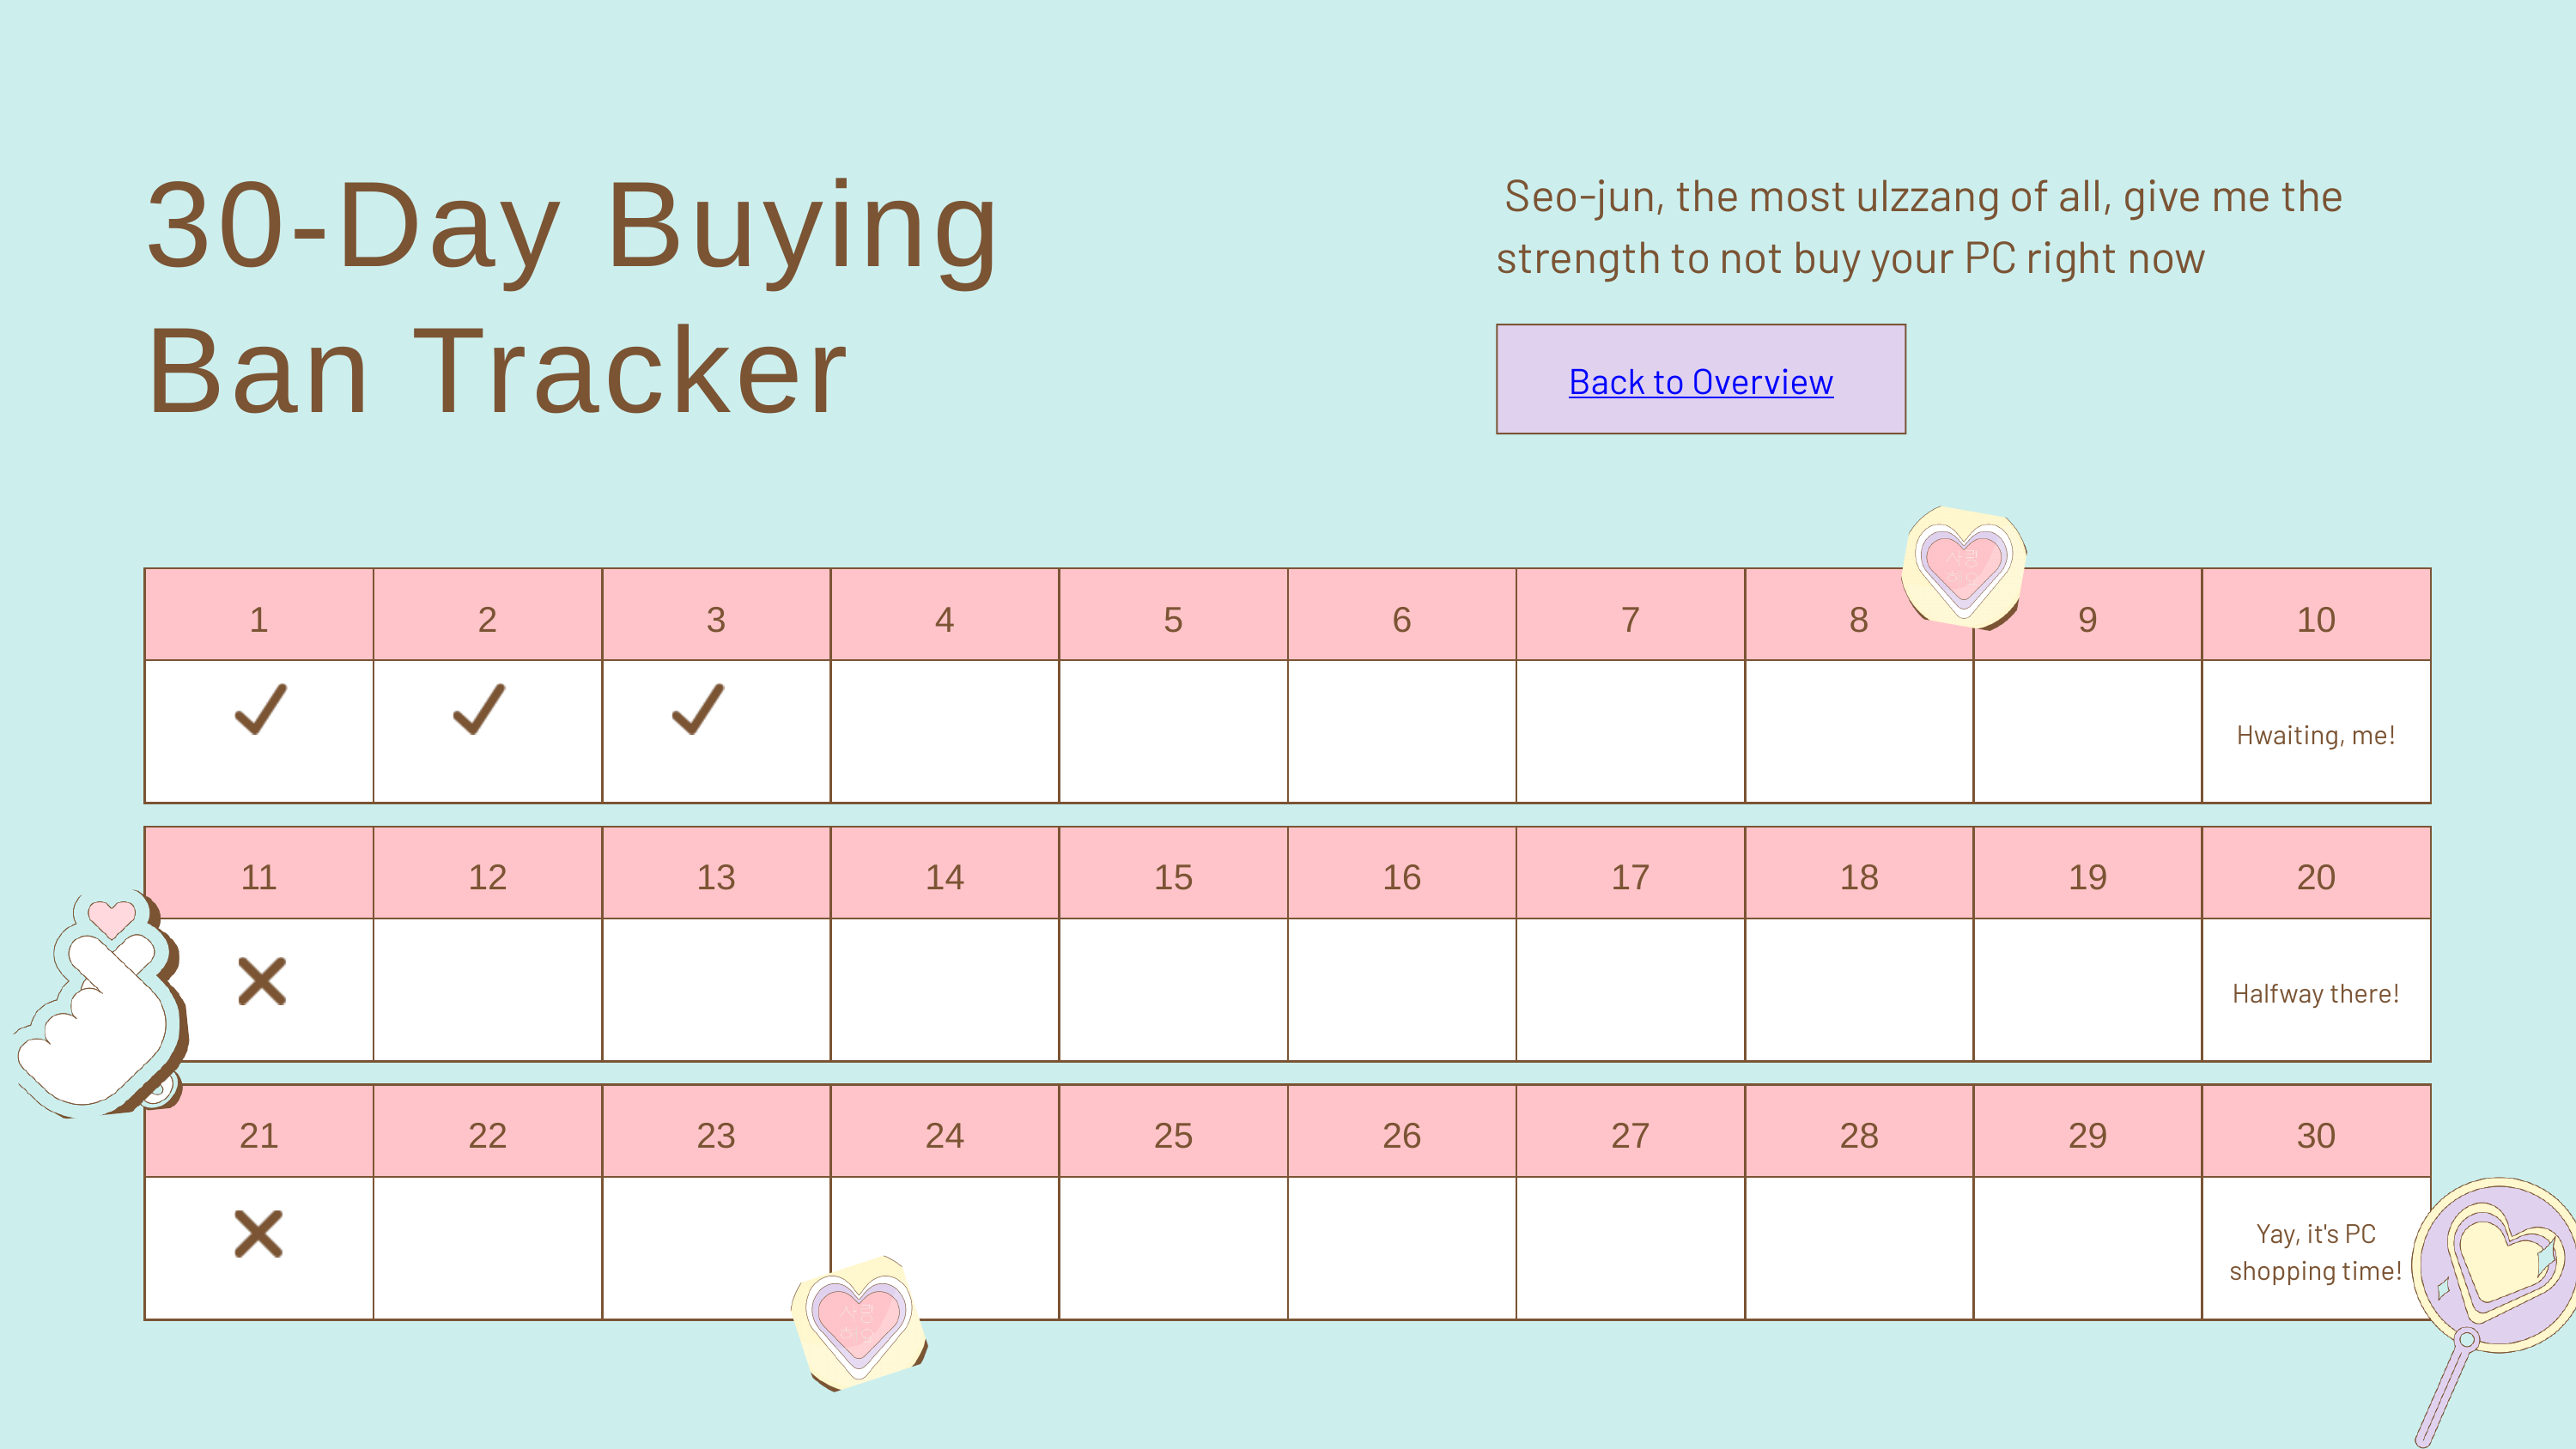

30-Day Buying Ban Tracker
 Seo-jun, the most ulzzang of all, give me the strength to not buy your PC right now

Back to Overview

| 1 | 2 | 3 | 4 | 5 | 6 | 7 | 8 | 9 | 10 |
| --- | --- | --- | --- | --- | --- | --- | --- | --- | --- |
|  |  |  |  |  |  |  |  |  | Hwaiting, me! |

| 11 | 12 | 13 | 14 | 15 | 16 | 17 | 18 | 19 | 20 |
| --- | --- | --- | --- | --- | --- | --- | --- | --- | --- |
|  |  |  |  |  |  |  |  |  | Halfway there! |

| 21 | 22 | 23 | 24 | 25 | 26 | 27 | 28 | 29 | 30 |
| --- | --- | --- | --- | --- | --- | --- | --- | --- | --- |
|  |  |  |  |  |  |  |  |  | Yay, it's PC shopping time! |